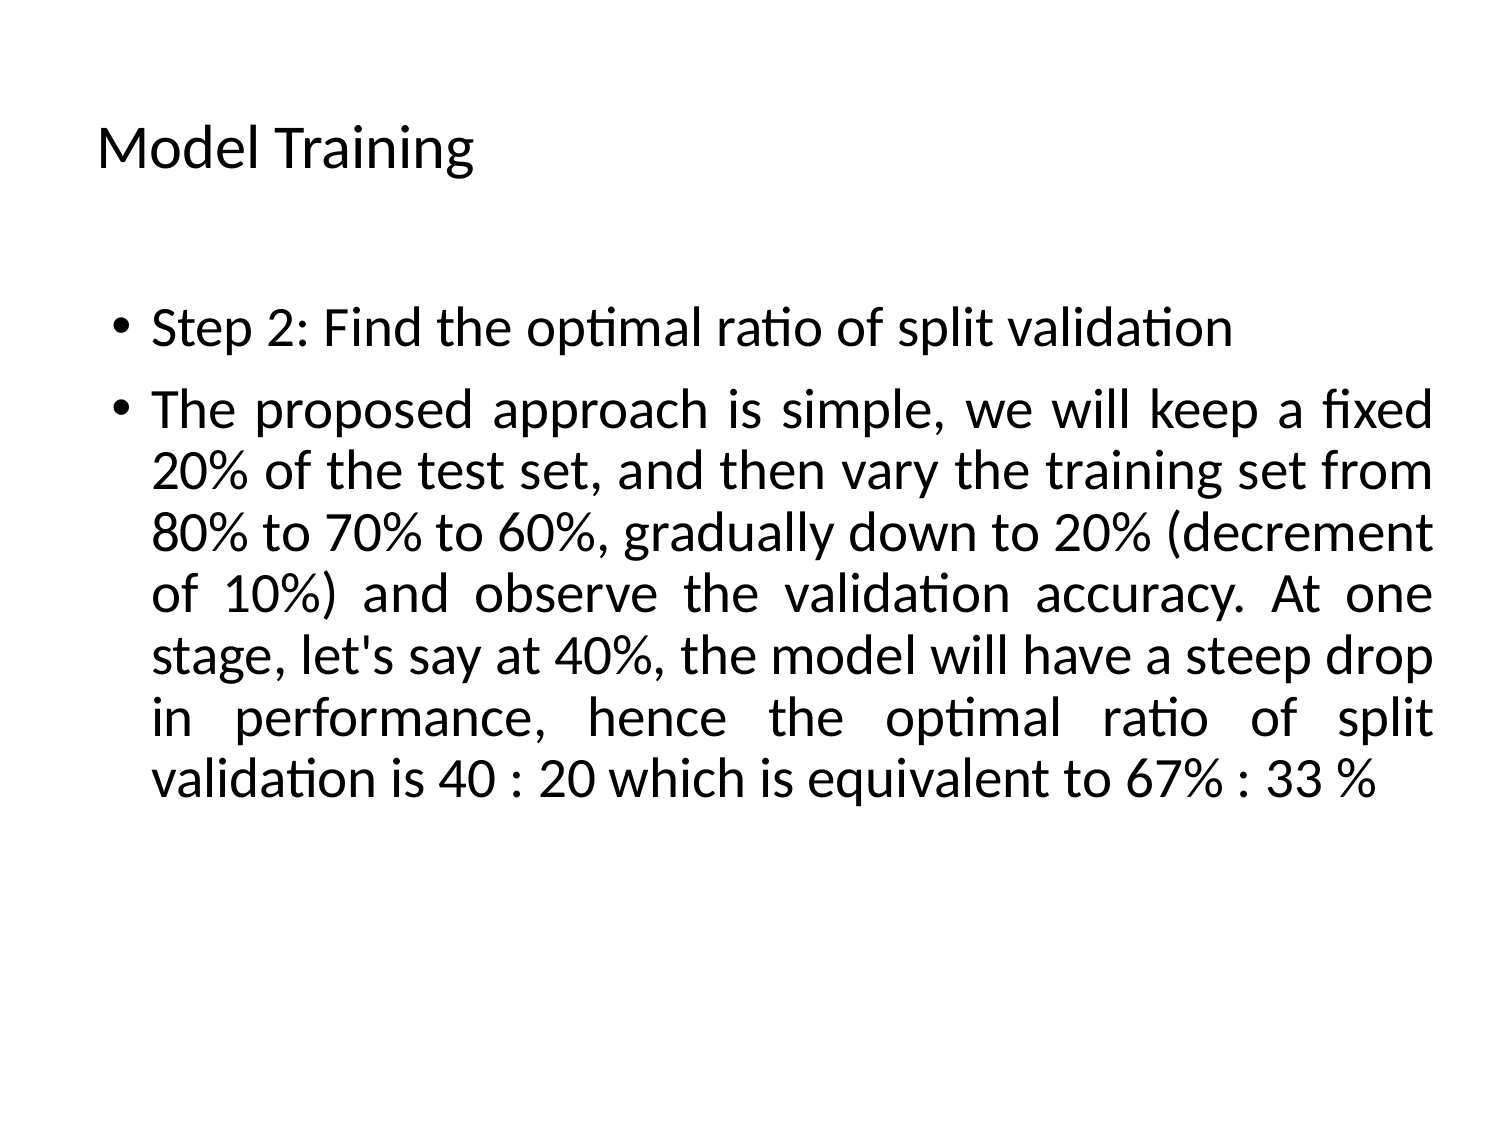

Model Training
Step 2: Find the optimal ratio of split validation
The proposed approach is simple, we will keep a fixed 20% of the test set, and then vary the training set from 80% to 70% to 60%, gradually down to 20% (decrement of 10%) and observe the validation accuracy. At one stage, let's say at 40%, the model will have a steep drop in performance, hence the optimal ratio of split validation is 40 : 20 which is equivalent to 67% : 33 %